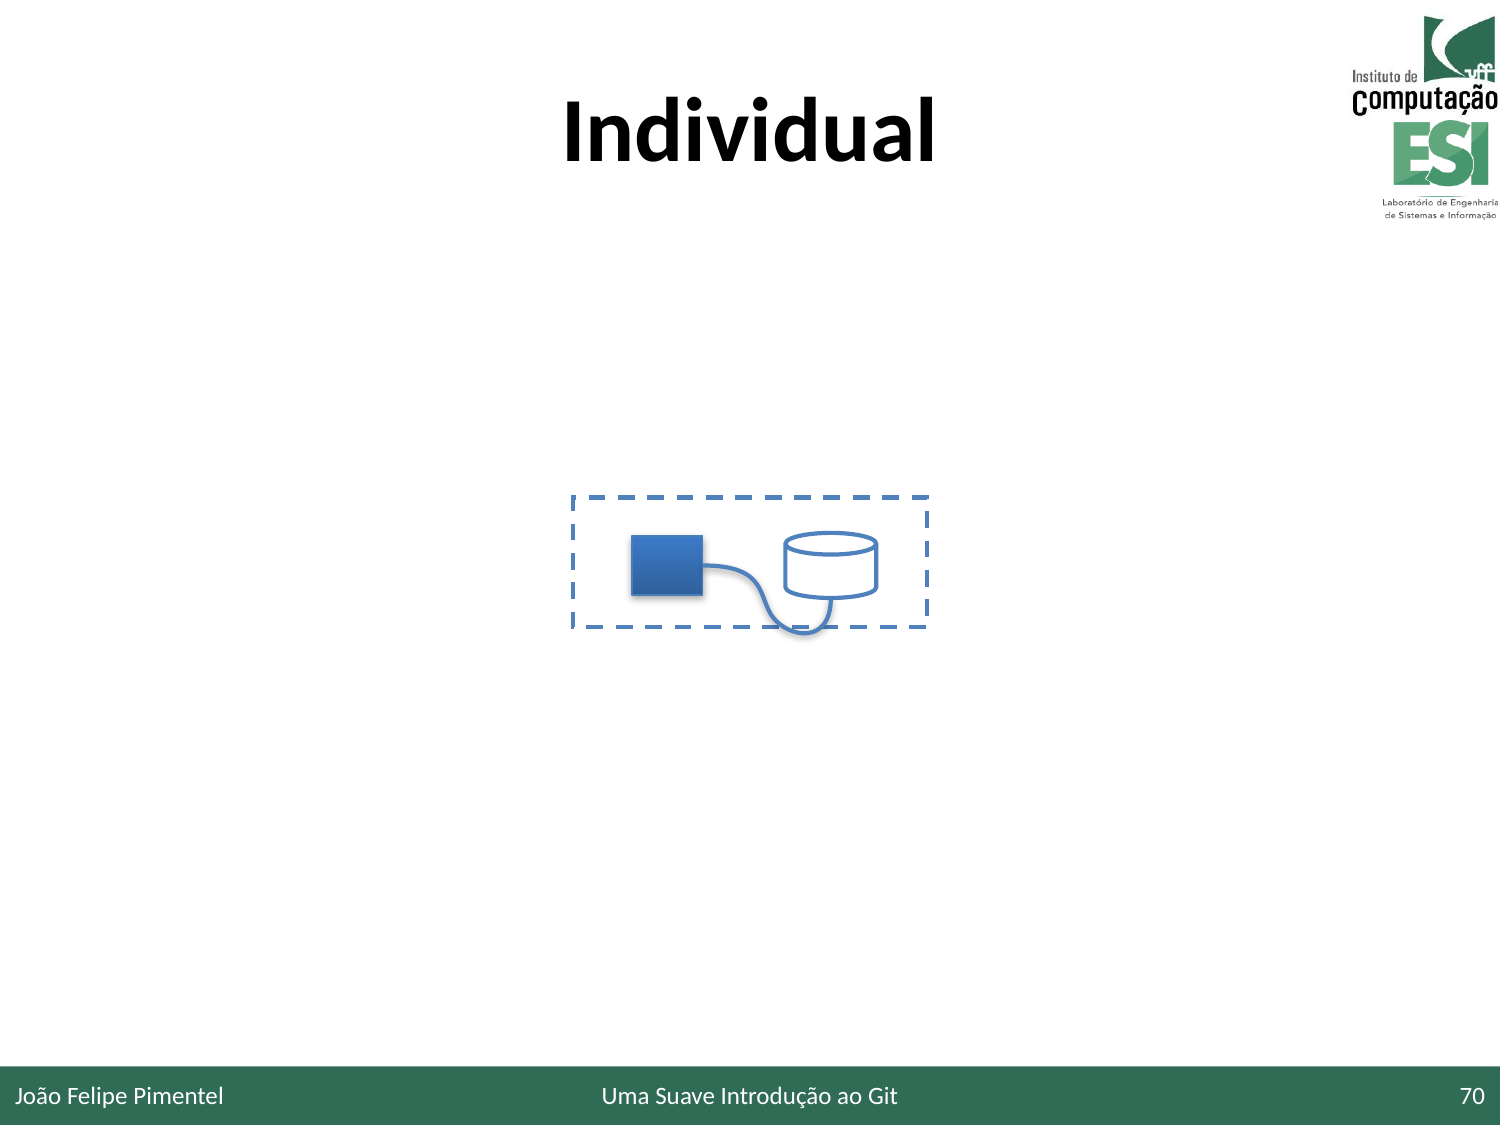

# Individual

João Felipe Pimentel
Uma Suave Introdução ao Git
70